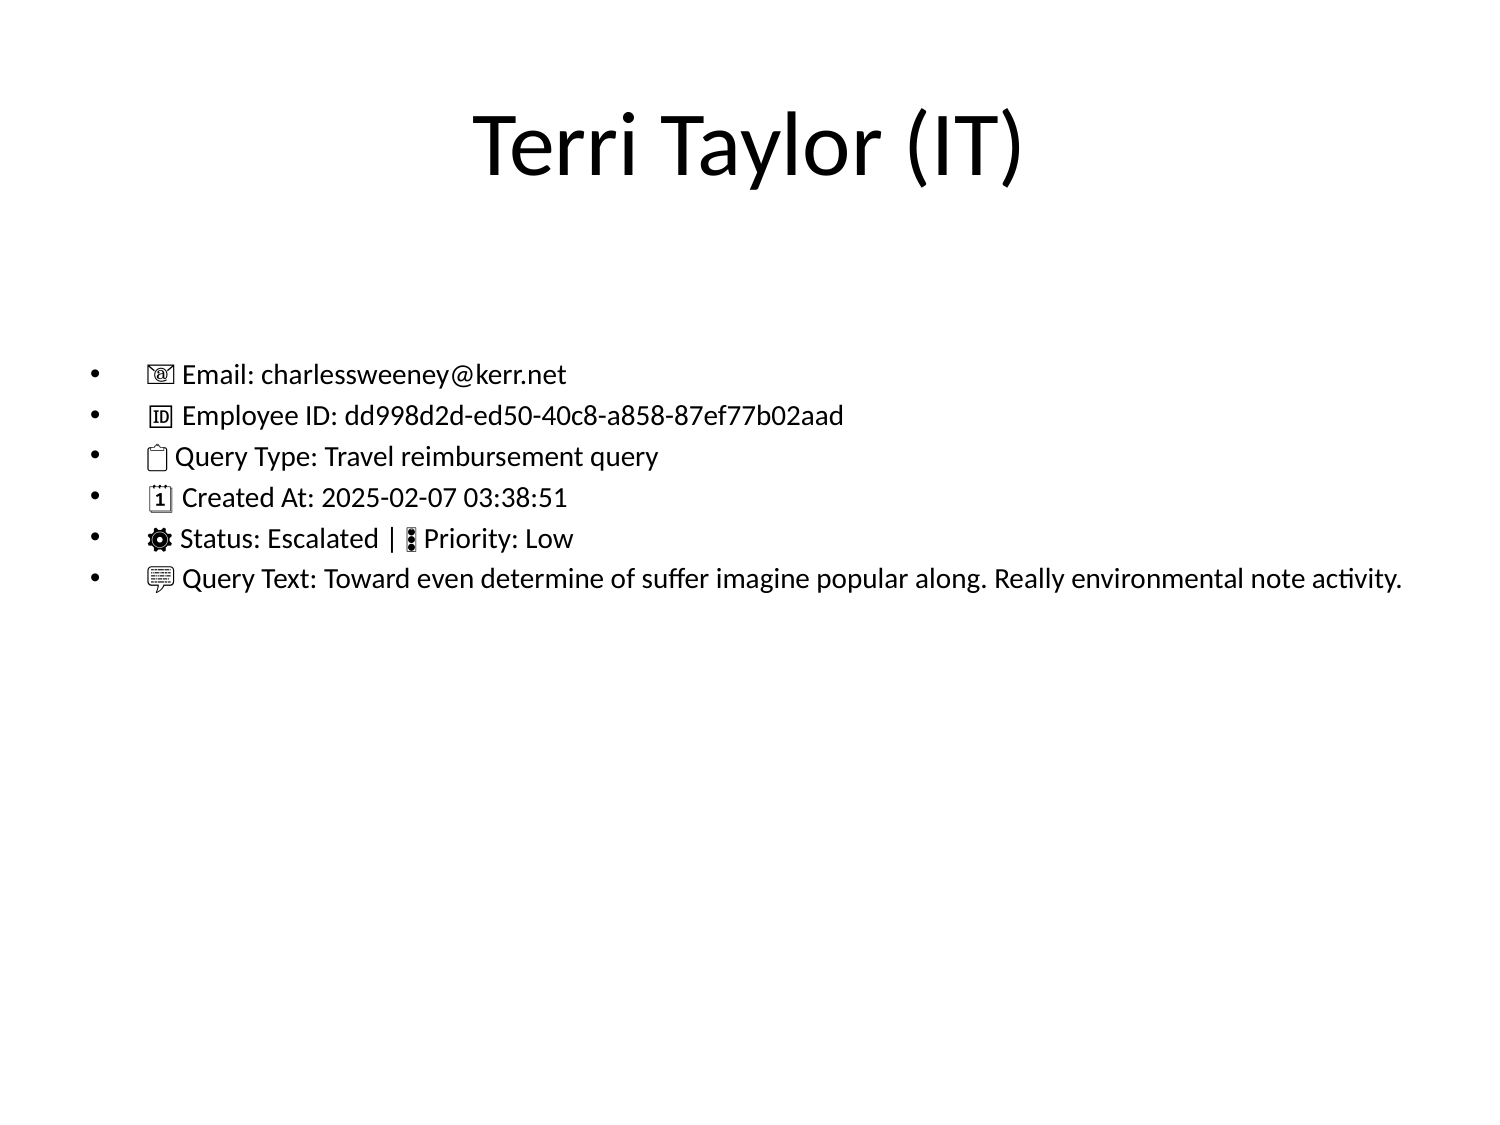

# Terri Taylor (IT)

📧 Email: charlessweeney@kerr.net
🆔 Employee ID: dd998d2d-ed50-40c8-a858-87ef77b02aad
📋 Query Type: Travel reimbursement query
🗓 Created At: 2025-02-07 03:38:51
⚙ Status: Escalated | 🚦 Priority: Low
💬 Query Text: Toward even determine of suffer imagine popular along. Really environmental note activity.